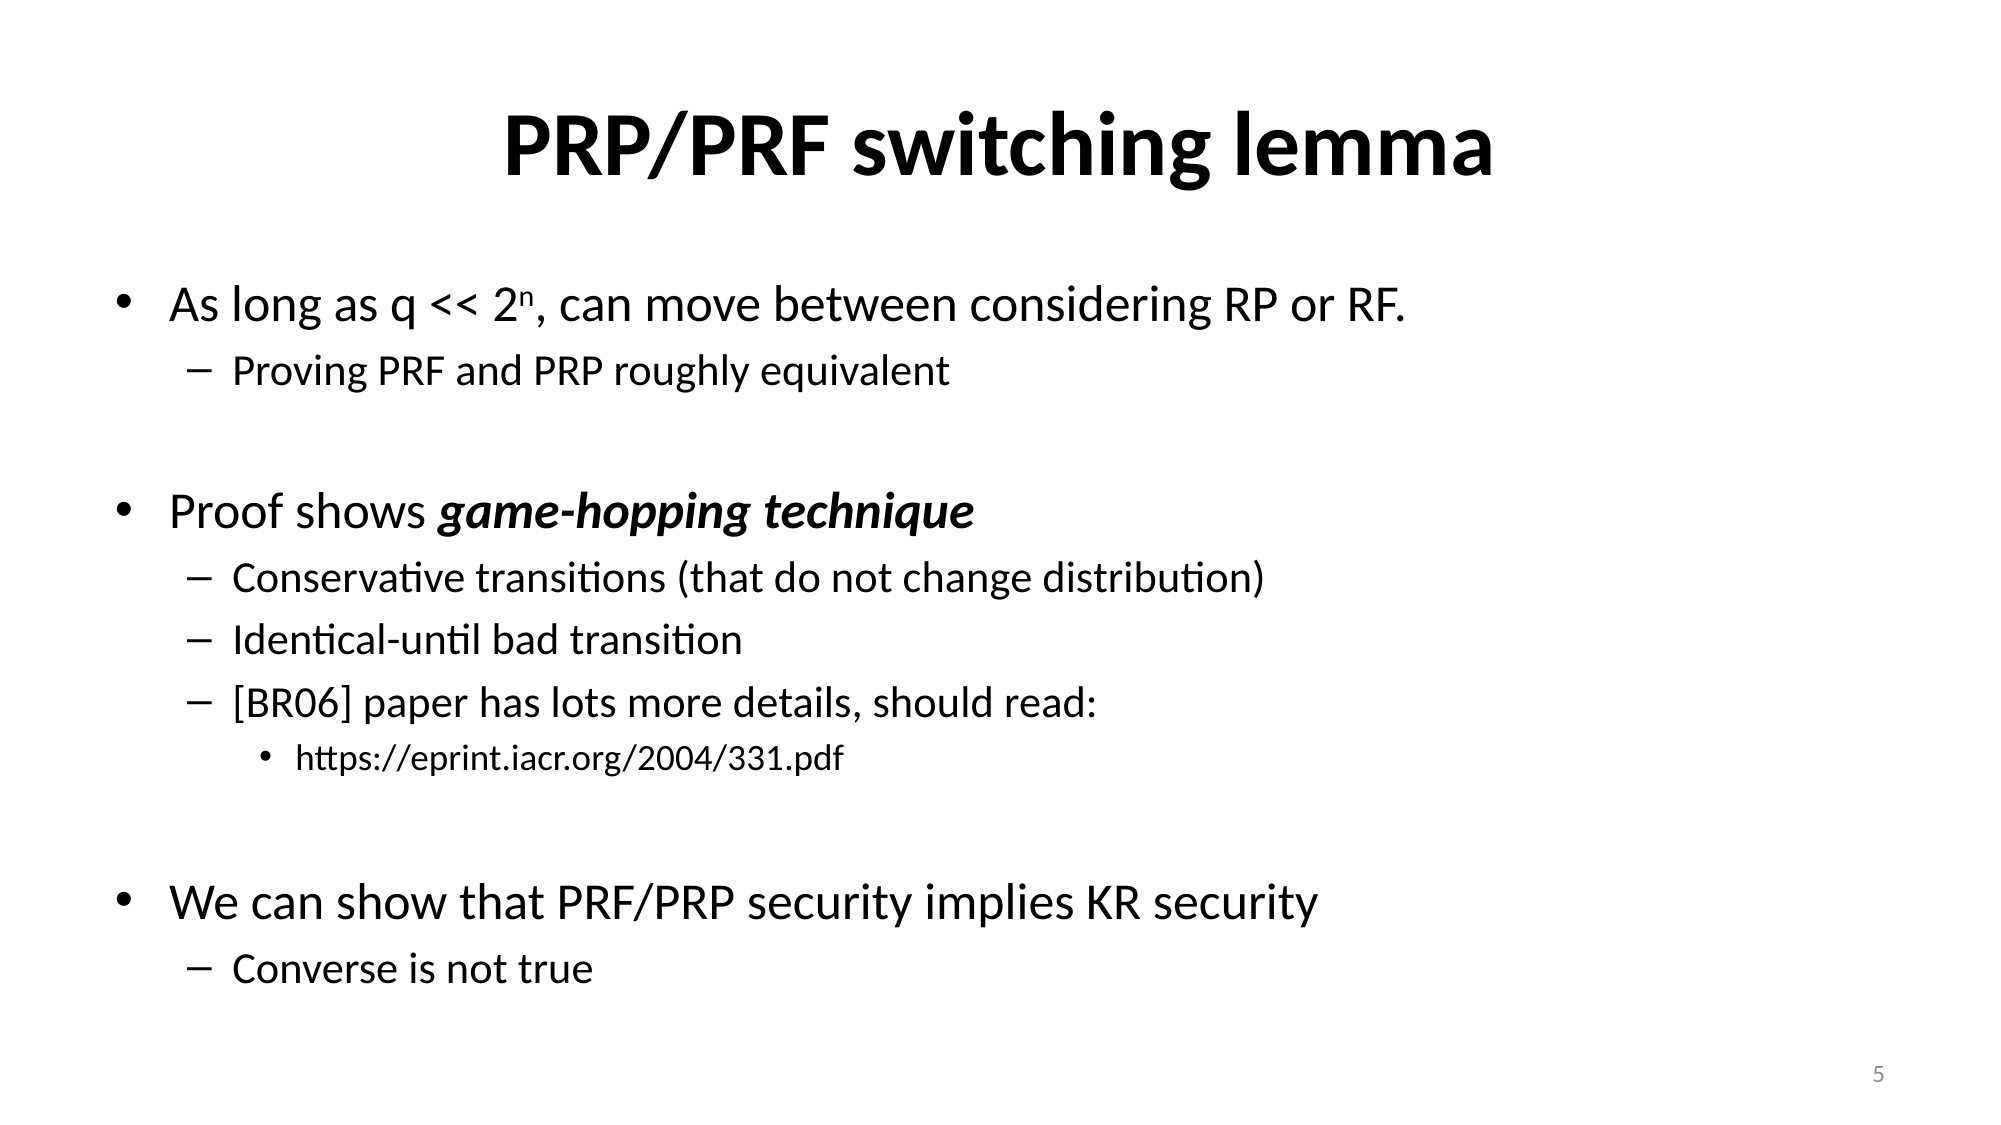

# PRP/PRF switching lemma
As long as q << 2n, can move between considering RP or RF.
Proving PRF and PRP roughly equivalent

Proof shows game-hopping technique
Conservative transitions (that do not change distribution)
Identical-until bad transition
[BR06] paper has lots more details, should read:
https://eprint.iacr.org/2004/331.pdf

We can show that PRF/PRP security implies KR security
Converse is not true
5